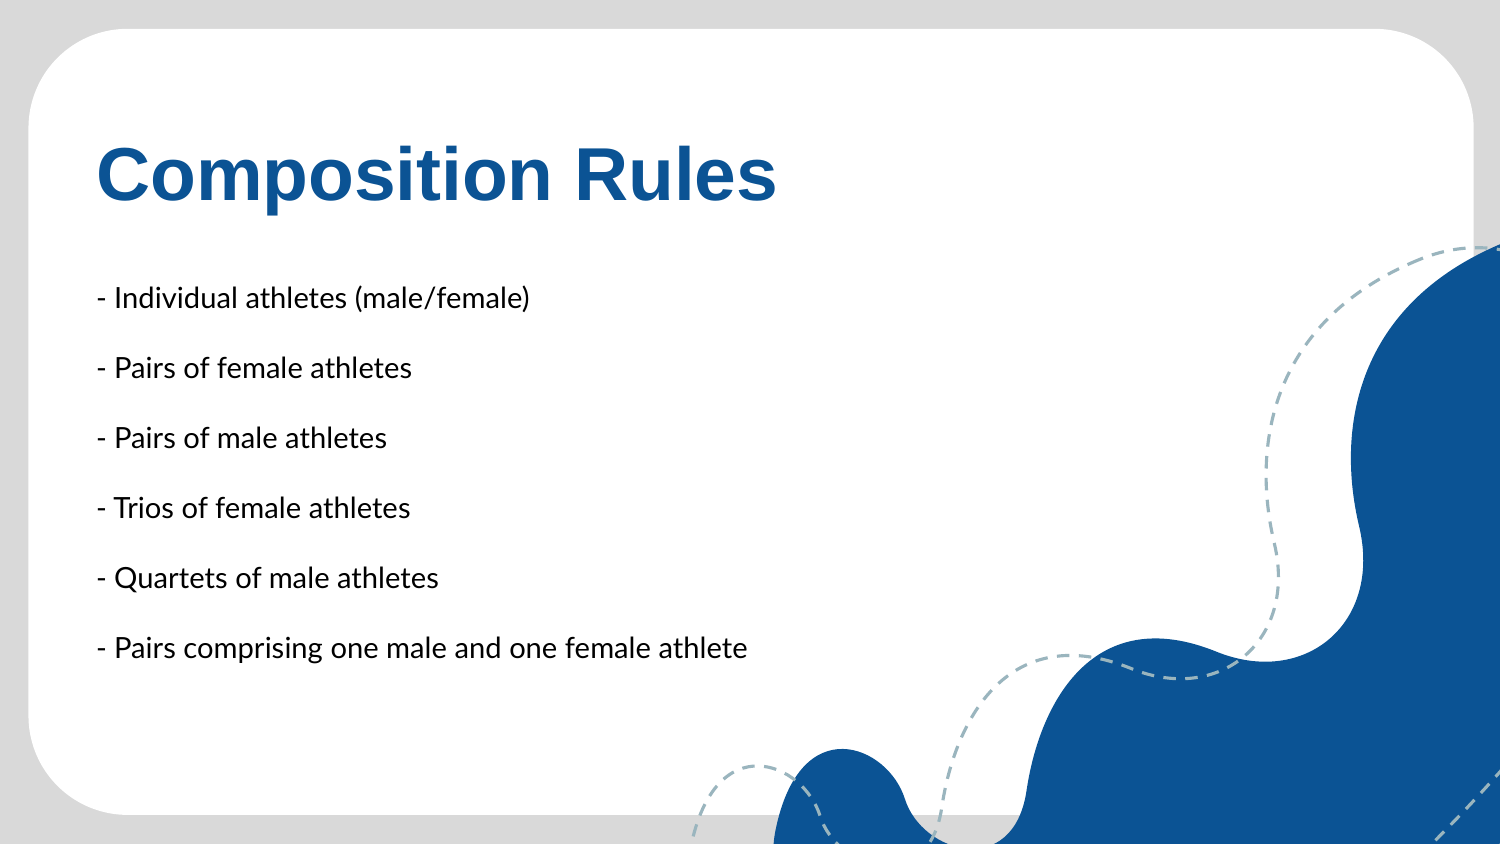

# Composition Rules
- Individual athletes (male/female)
- Pairs of female athletes
- Pairs of male athletes
- Trios of female athletes
- Quartets of male athletes
- Pairs comprising one male and one female athlete